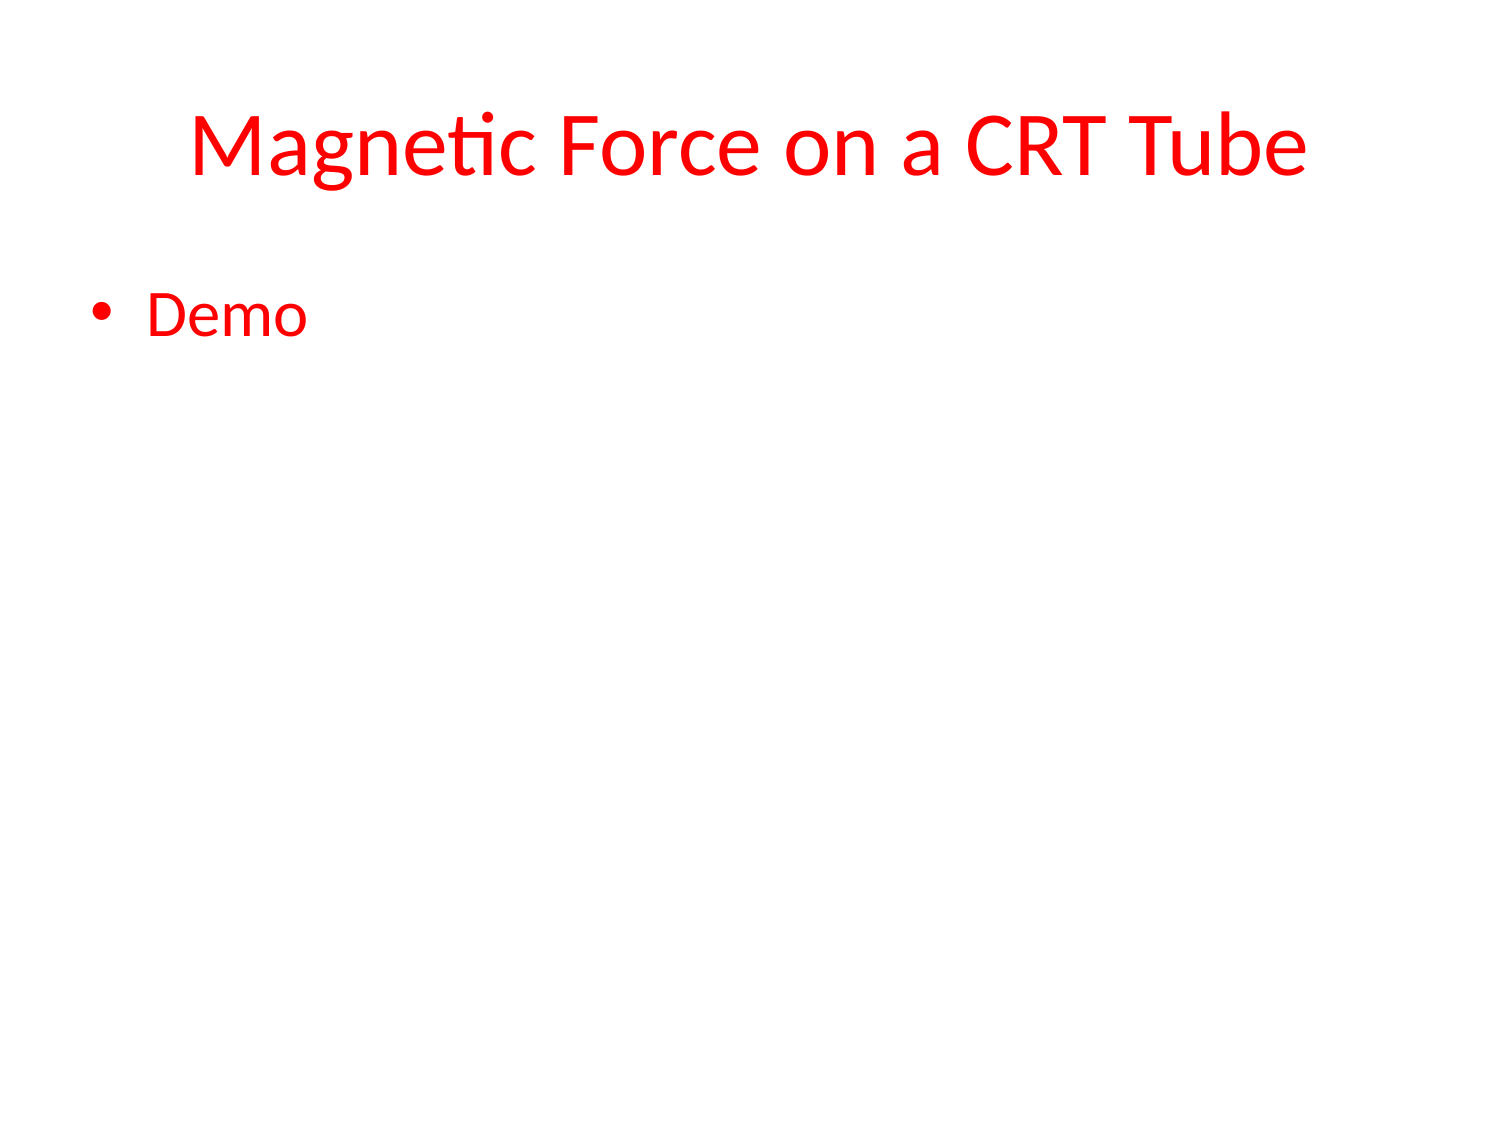

# Magnetic Force on a CRT Tube
Demo